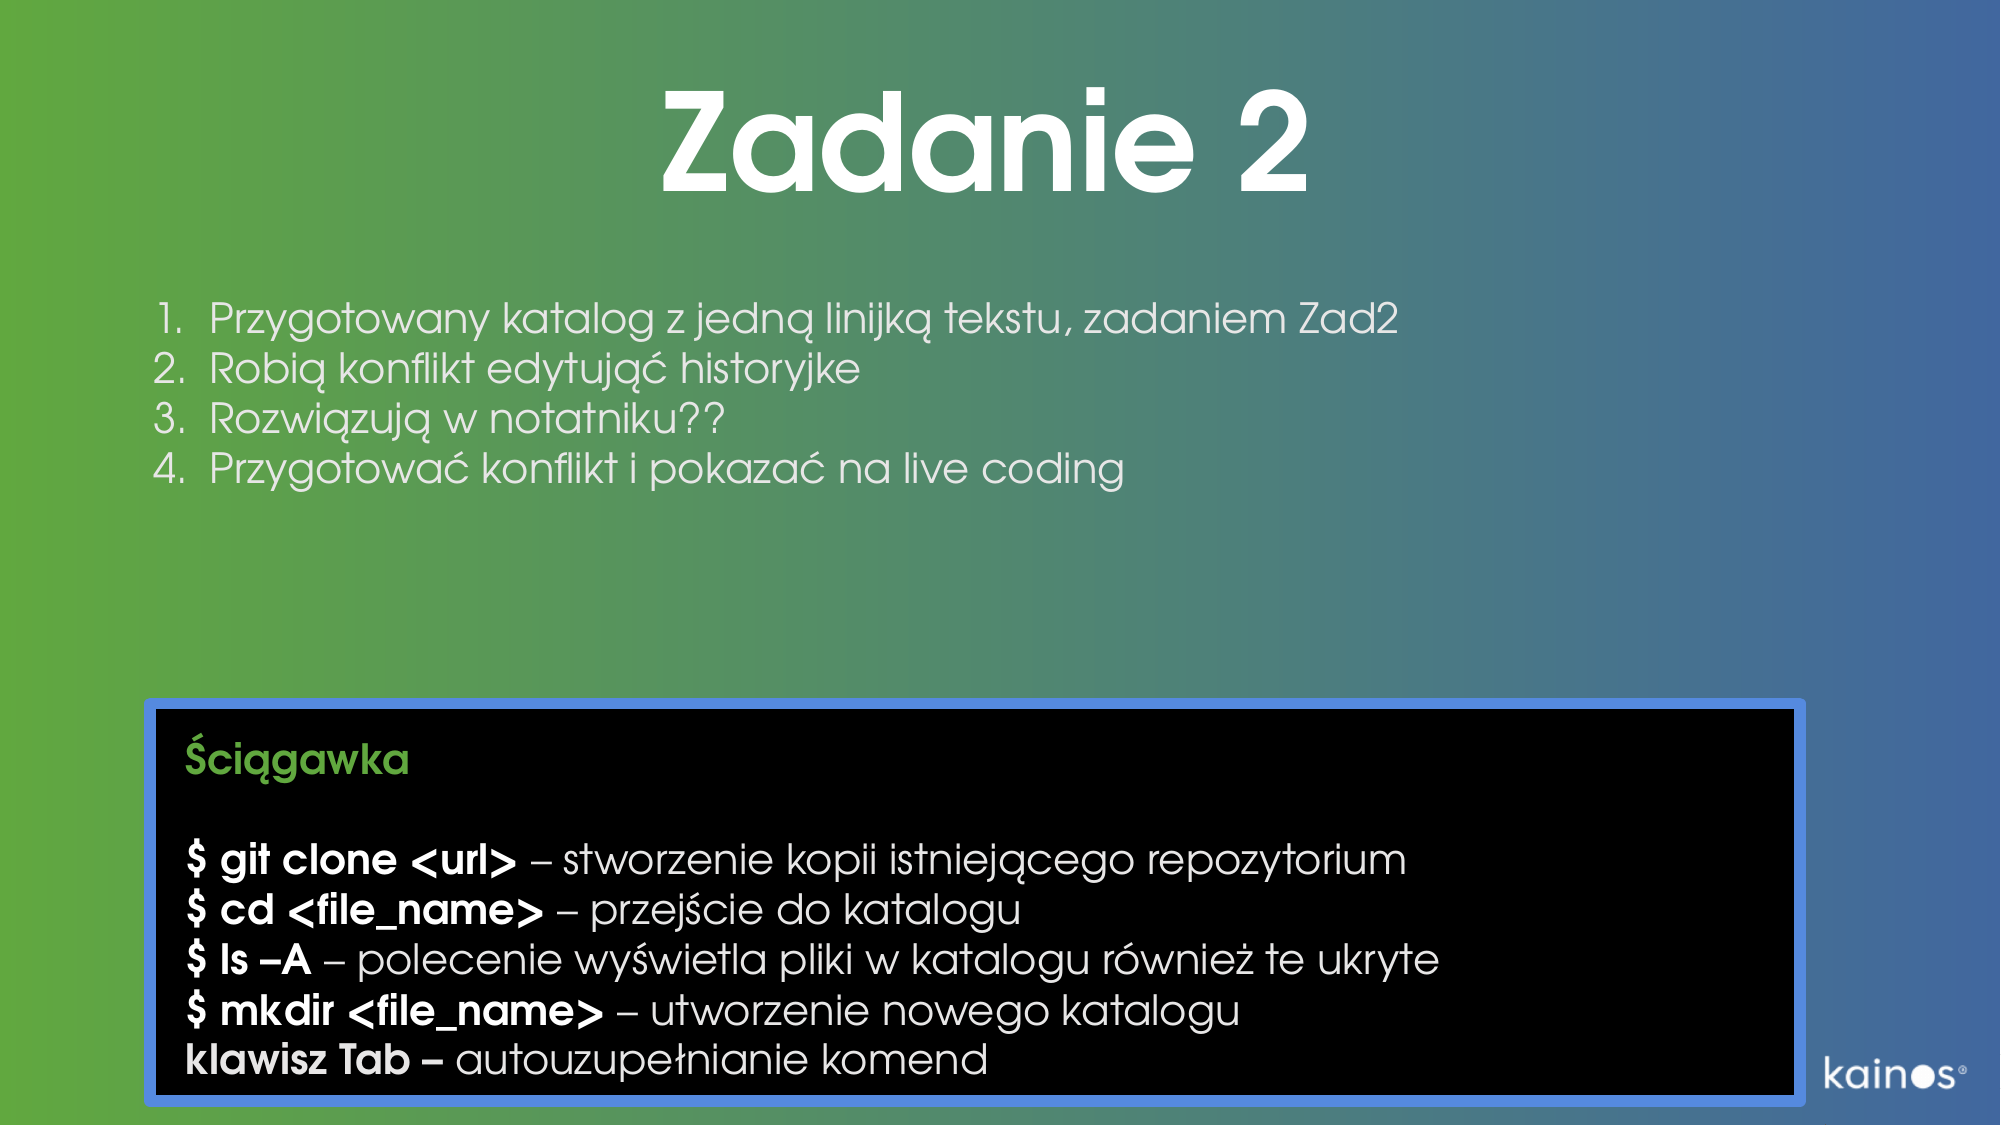

# Zadanie 2
Przygotowany katalog z jedną linijką tekstu, zadaniem Zad2
Robią konflikt edytująć historyjke
Rozwiązują w notatniku??
Przygotować konflikt i pokazać na live coding

Ściągawka

$ git clone <url> – stworzenie kopii istniejącego repozytorium
$ cd <file_name> – przejście do katalogu
$ ls –A – polecenie wyświetla pliki w katalogu również te ukryte
$ mkdir <file_name> – utworzenie nowego katalogu
klawisz Tab – autouzupełnianie komend